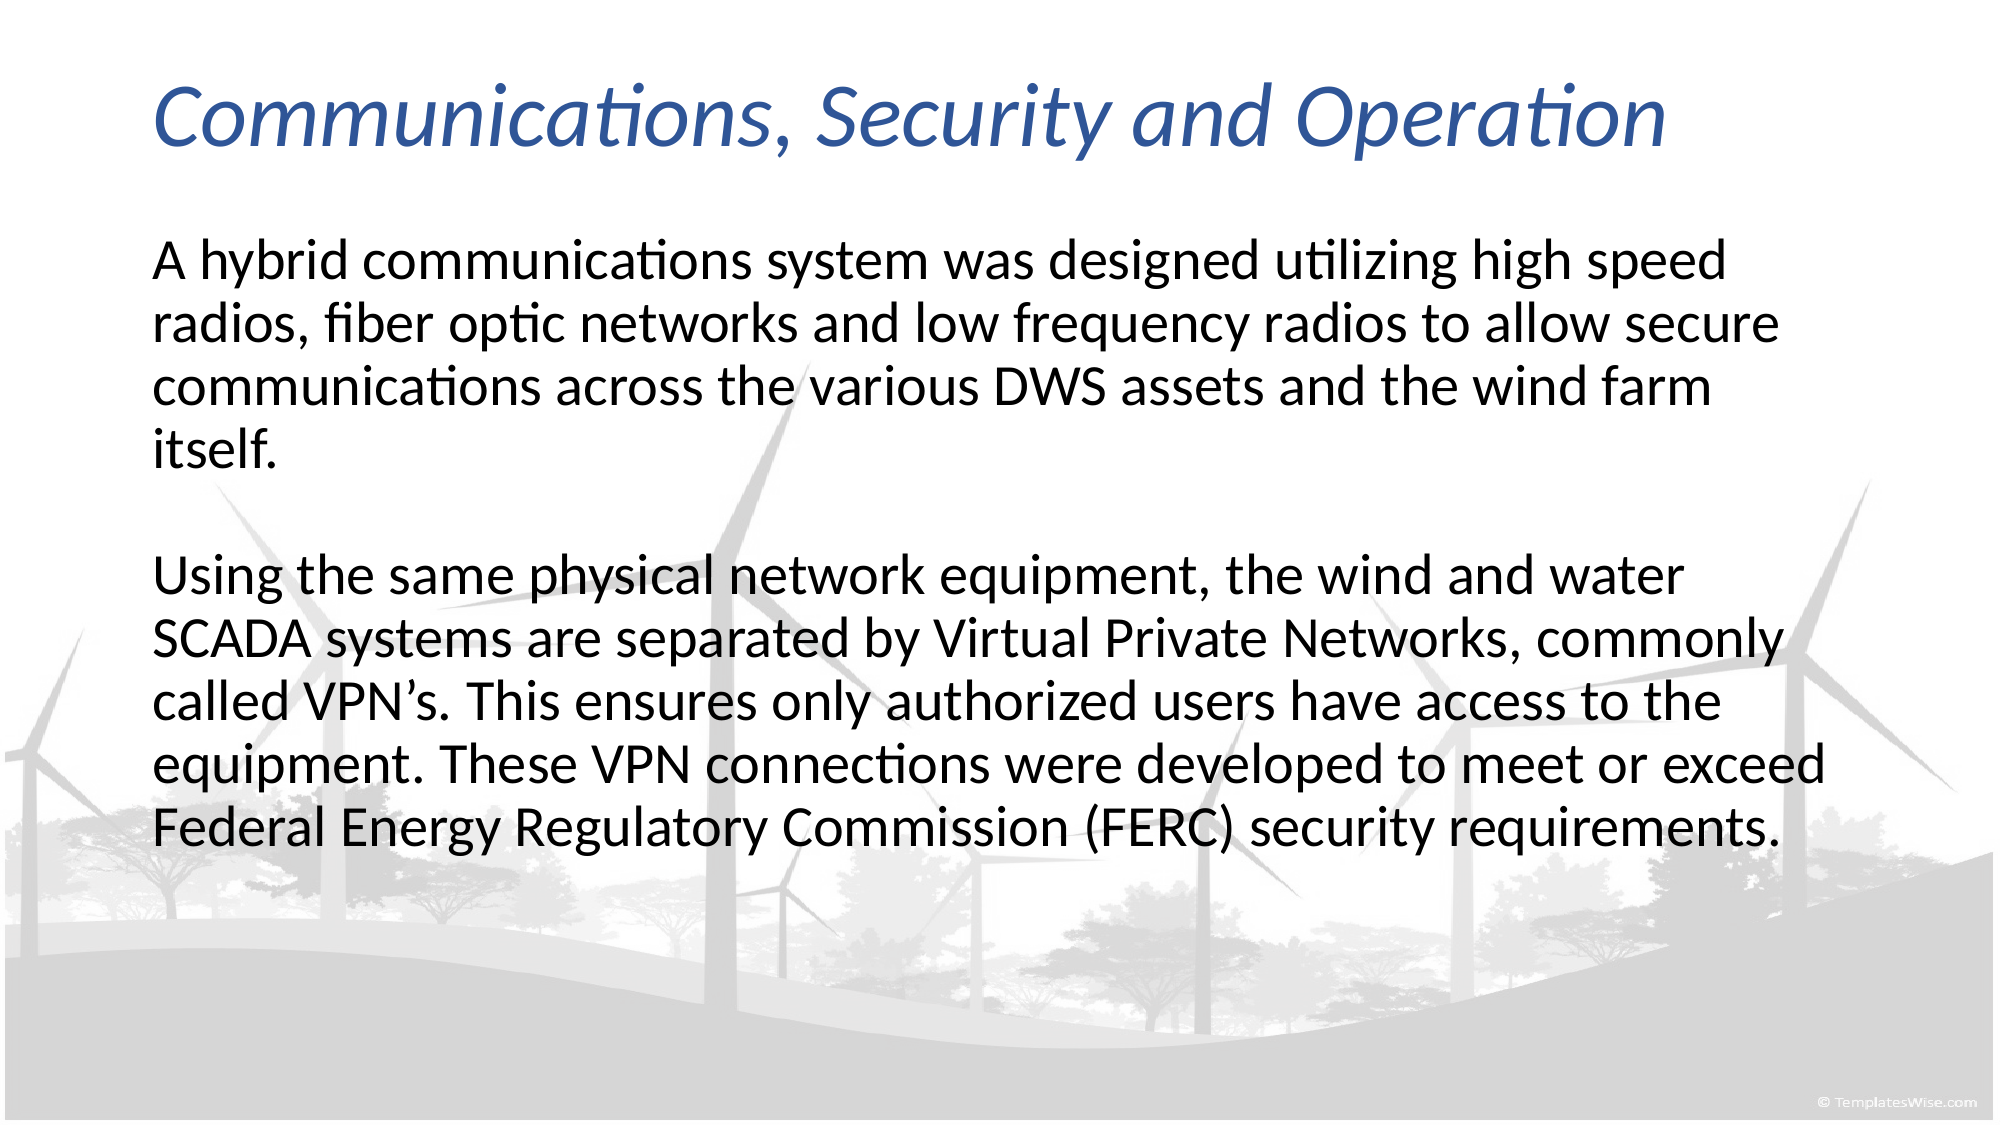

# Communications, Security and Operation   A hybrid communications system was designed utilizing high speed radios, fiber optic networks and low frequency radios to allow secure communications across the various DWS assets and the wind farm itself.   Using the same physical network equipment, the wind and water SCADA systems are separated by Virtual Private Networks, commonly called VPN’s. This ensures only authorized users have access to the equipment. These VPN connections were developed to meet or exceed Federal Energy Regulatory Commission (FERC) security requirements.